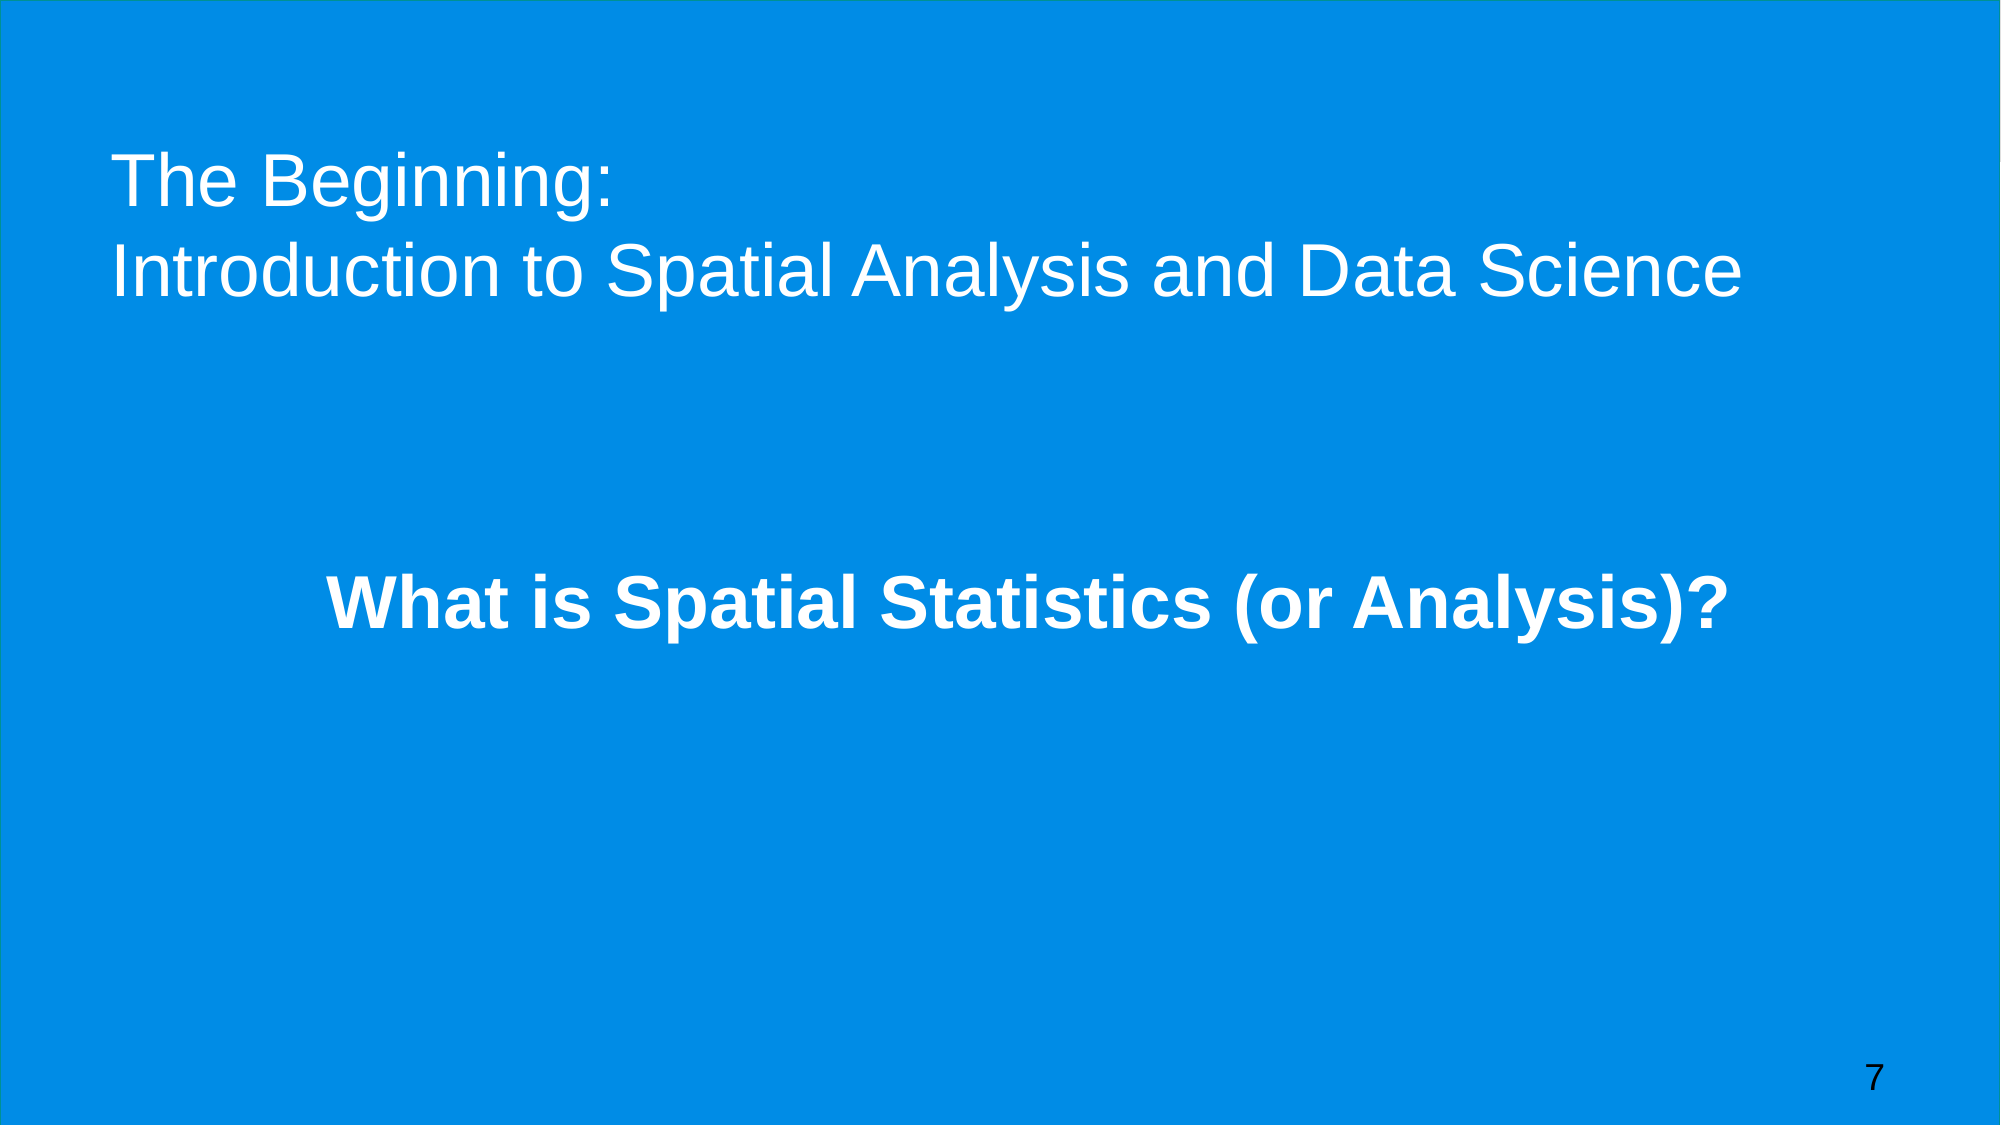

# The Beginning: Introduction to Spatial Analysis and Data Science
What is Spatial Statistics (or Analysis)?
7